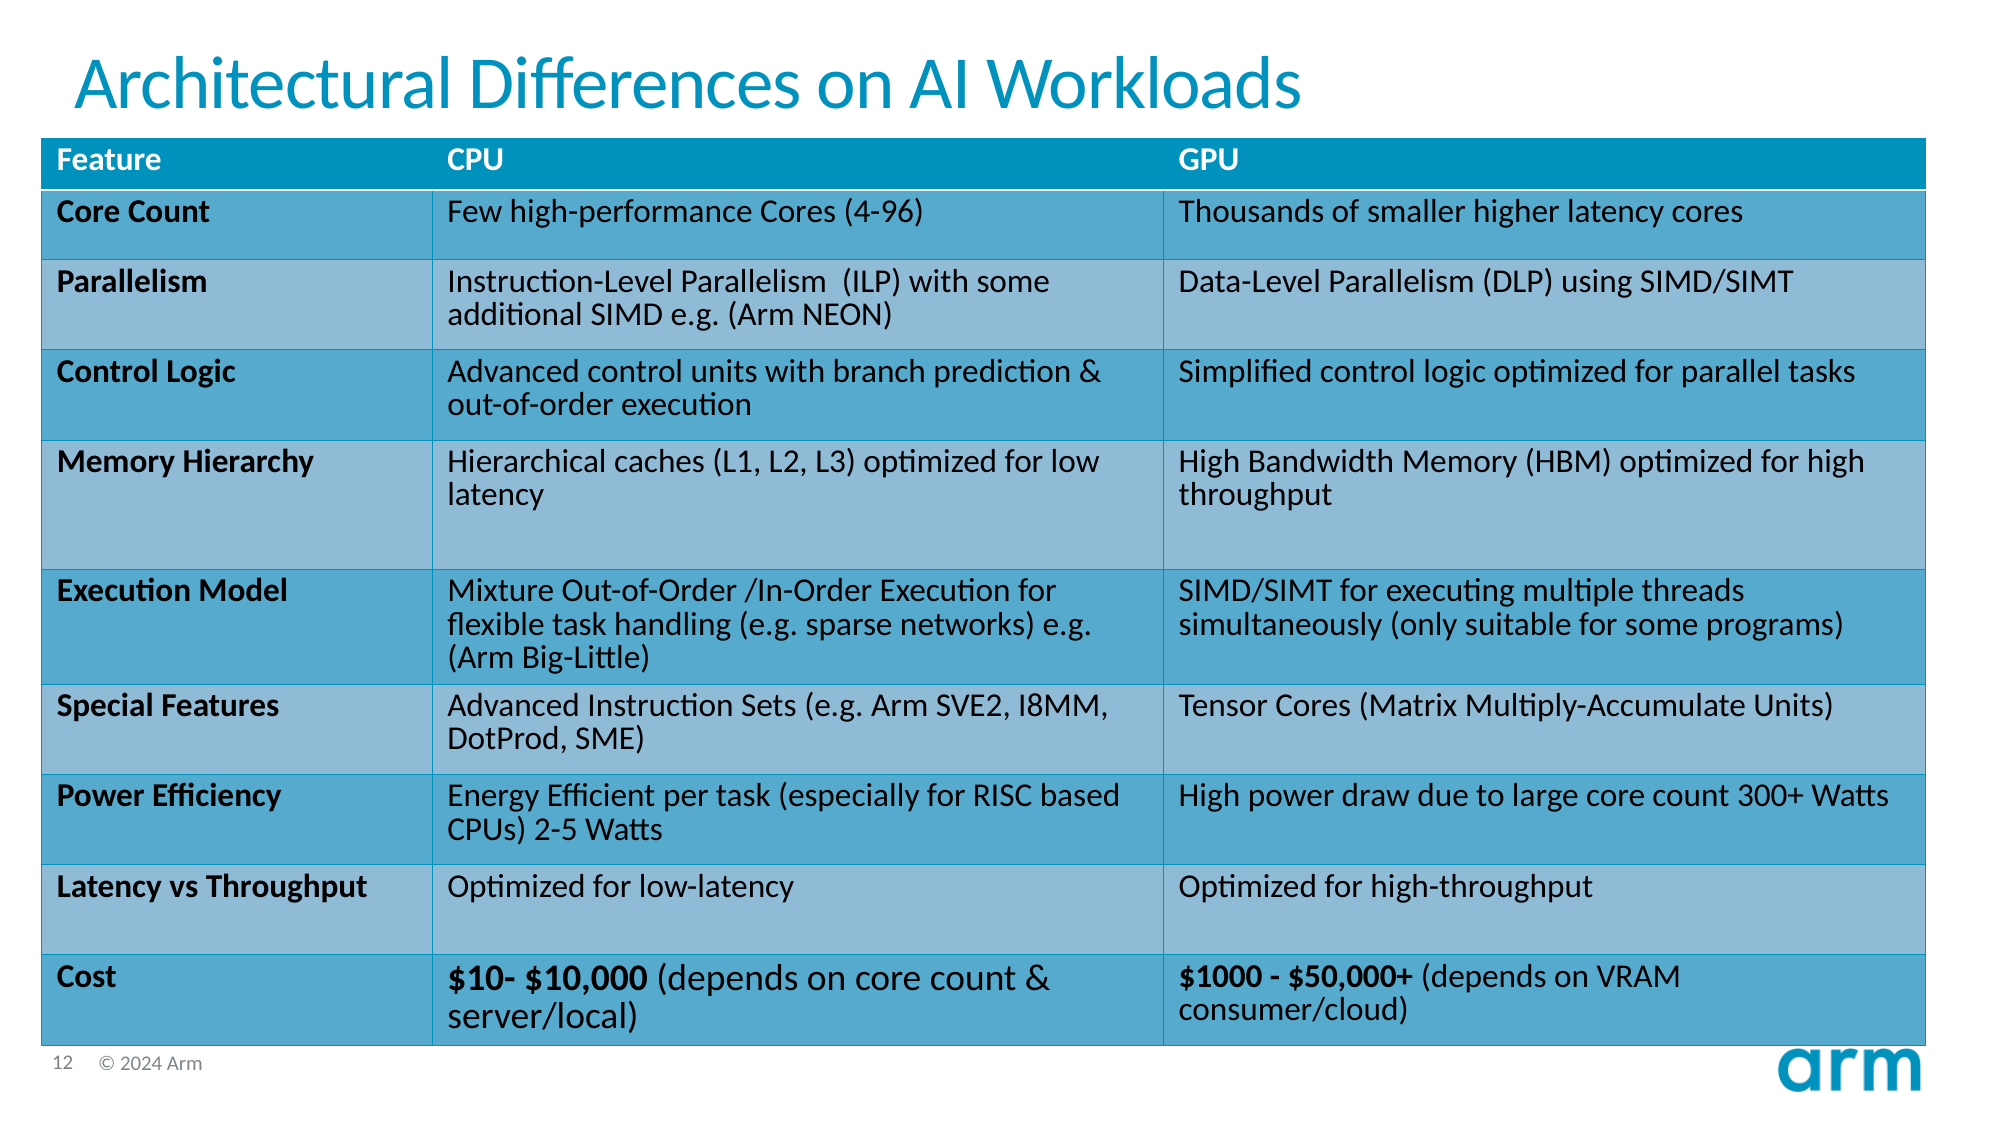

# Architectural Differences on AI Workloads
| Feature | CPU | GPU |
| --- | --- | --- |
| Core Count | Few high-performance Cores (4-96) | Thousands of smaller higher latency cores |
| Parallelism | Instruction-Level Parallelism (ILP) with some additional SIMD e.g. (Arm NEON) | Data-Level Parallelism (DLP) using SIMD/SIMT |
| Control Logic | Advanced control units with branch prediction & out-of-order execution | Simplified control logic optimized for parallel tasks |
| Memory Hierarchy | Hierarchical caches (L1, L2, L3) optimized for low latency | High Bandwidth Memory (HBM) optimized for high throughput |
| Execution Model | Mixture Out-of-Order /In-Order Execution for flexible task handling (e.g. sparse networks) e.g. (Arm Big-Little) | SIMD/SIMT for executing multiple threads simultaneously (only suitable for some programs) |
| Special Features | Advanced Instruction Sets (e.g. Arm SVE2, I8MM, DotProd, SME) | Tensor Cores (Matrix Multiply-Accumulate Units) |
| Power Efficiency | Energy Efficient per task (especially for RISC based CPUs) 2-5 Watts | High power draw due to large core count 300+ Watts |
| Latency vs Throughput | Optimized for low-latency | Optimized for high-throughput |
| Cost | $10- $10,000 (depends on core count & server/local) | $1000 - $50,000+ (depends on VRAM consumer/cloud) |